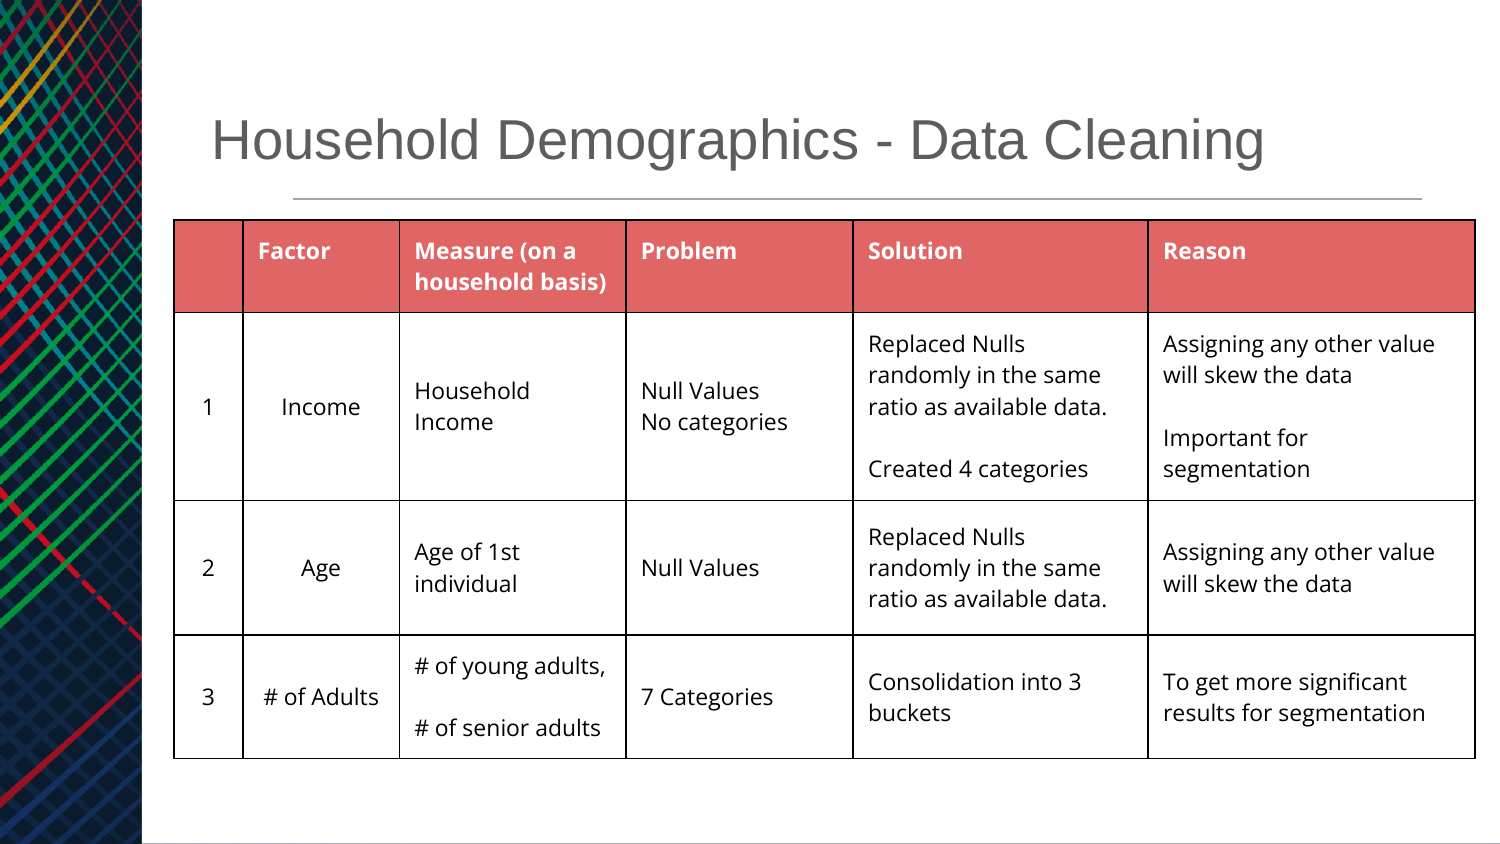

Household Demographics - Data Cleaning
|  | Factor | Measure (on a household basis) | Problem | Solution | Reason |
| --- | --- | --- | --- | --- | --- |
| 1 | Income | Household Income | Null Values No categories | Replaced Nulls randomly in the same ratio as available data. Created 4 categories | Assigning any other value will skew the data Important for segmentation |
| 2 | Age | Age of 1st individual | Null Values | Replaced Nulls randomly in the same ratio as available data. | Assigning any other value will skew the data |
| 3 | # of Adults | # of young adults, # of senior adults | 7 Categories | Consolidation into 3 buckets | To get more significant results for segmentation |